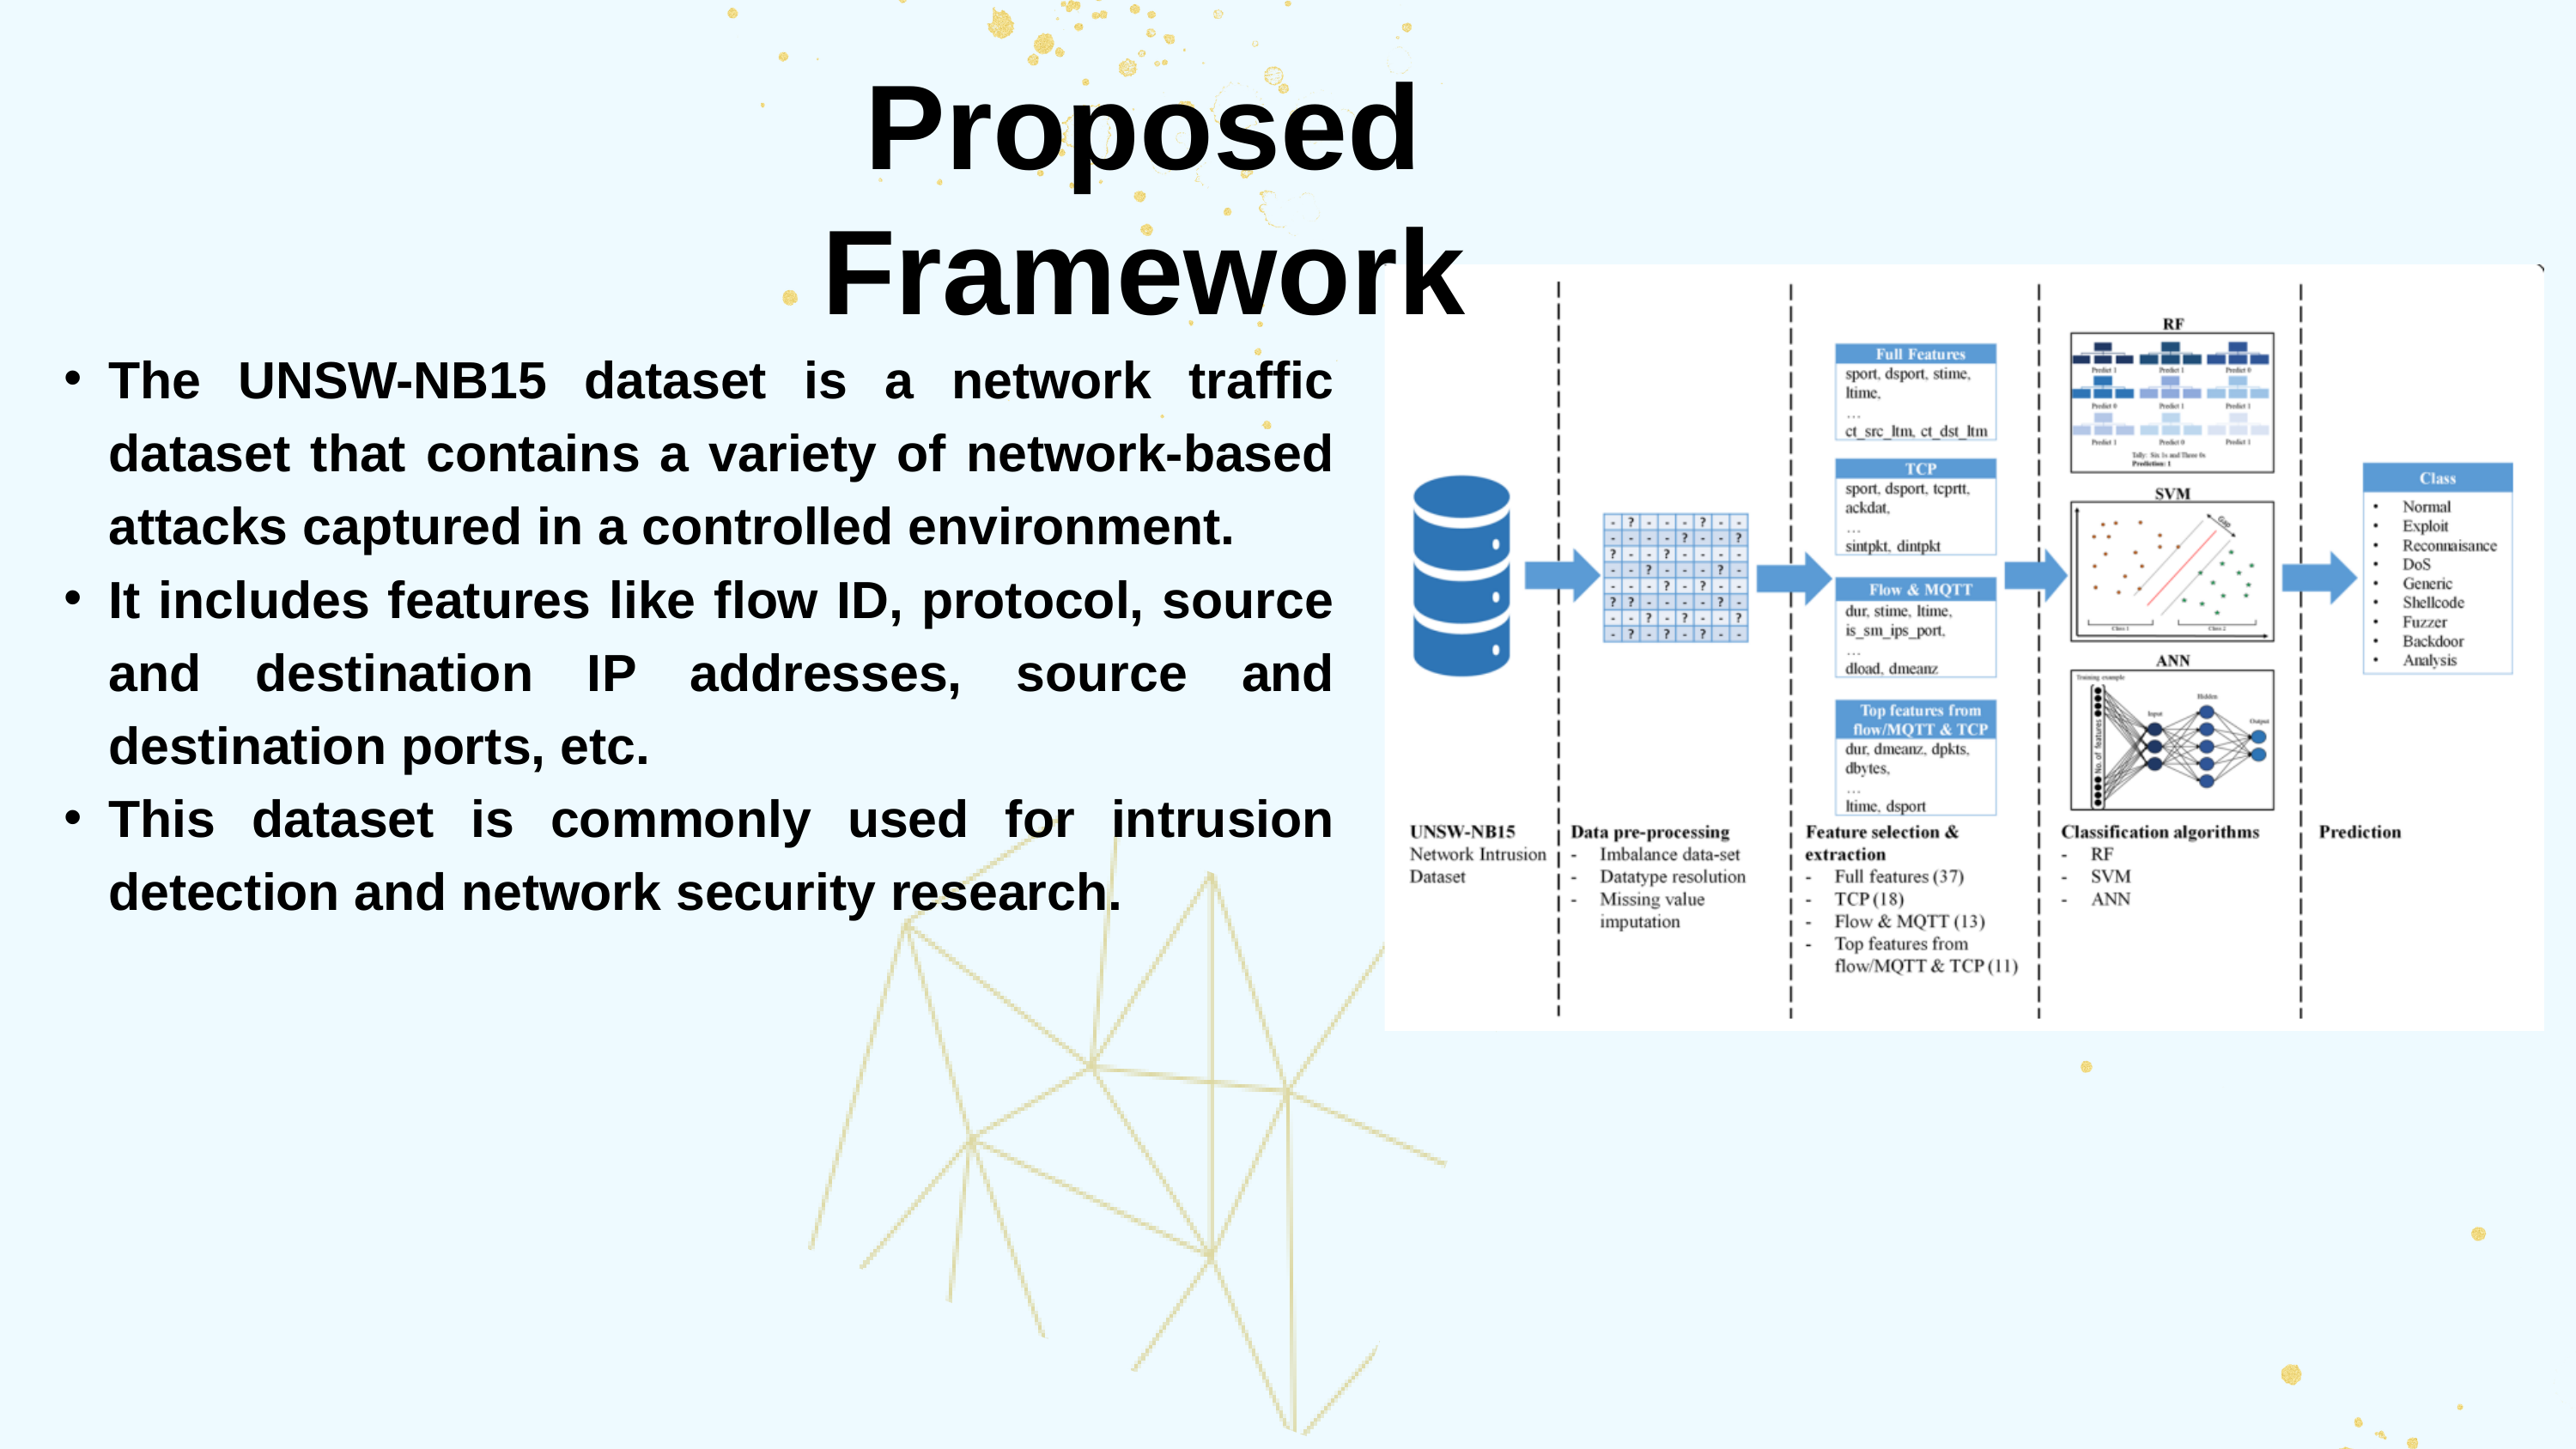

Proposed Framework

The UNSW-NB15 dataset is a network traffic dataset that contains a variety of network-based attacks captured in a controlled environment.
It includes features like flow ID, protocol, source and destination IP addresses, source and destination ports, etc.
This dataset is commonly used for intrusion detection and network security research.